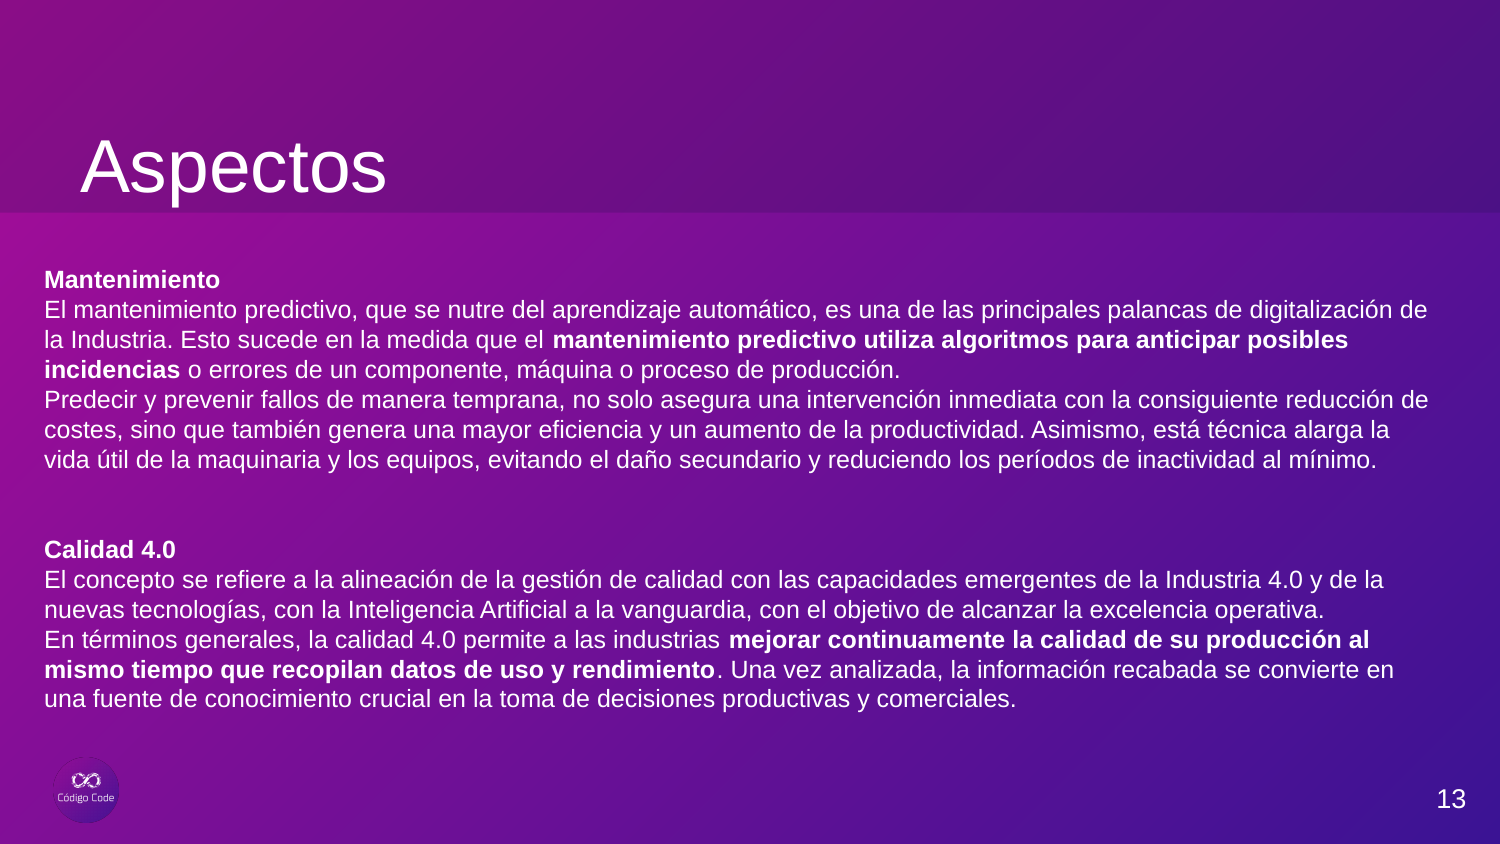

# Aspectos
Mantenimiento
El mantenimiento predictivo, que se nutre del aprendizaje automático, es una de las principales palancas de digitalización de la Industria. Esto sucede en la medida que el mantenimiento predictivo utiliza algoritmos para anticipar posibles incidencias o errores de un componente, máquina o proceso de producción.
Predecir y prevenir fallos de manera temprana, no solo asegura una intervención inmediata con la consiguiente reducción de costes, sino que también genera una mayor eficiencia y un aumento de la productividad. Asimismo, está técnica alarga la vida útil de la maquinaria y los equipos, evitando el daño secundario y reduciendo los períodos de inactividad al mínimo.

Calidad 4.0
El concepto se refiere a la alineación de la gestión de calidad con las capacidades emergentes de la Industria 4.0 y de la nuevas tecnologías, con la Inteligencia Artificial a la vanguardia, con el objetivo de alcanzar la excelencia operativa.
En términos generales, la calidad 4.0 permite a las industrias mejorar continuamente la calidad de su producción al mismo tiempo que recopilan datos de uso y rendimiento. Una vez analizada, la información recabada se convierte en una fuente de conocimiento crucial en la toma de decisiones productivas y comerciales.
13